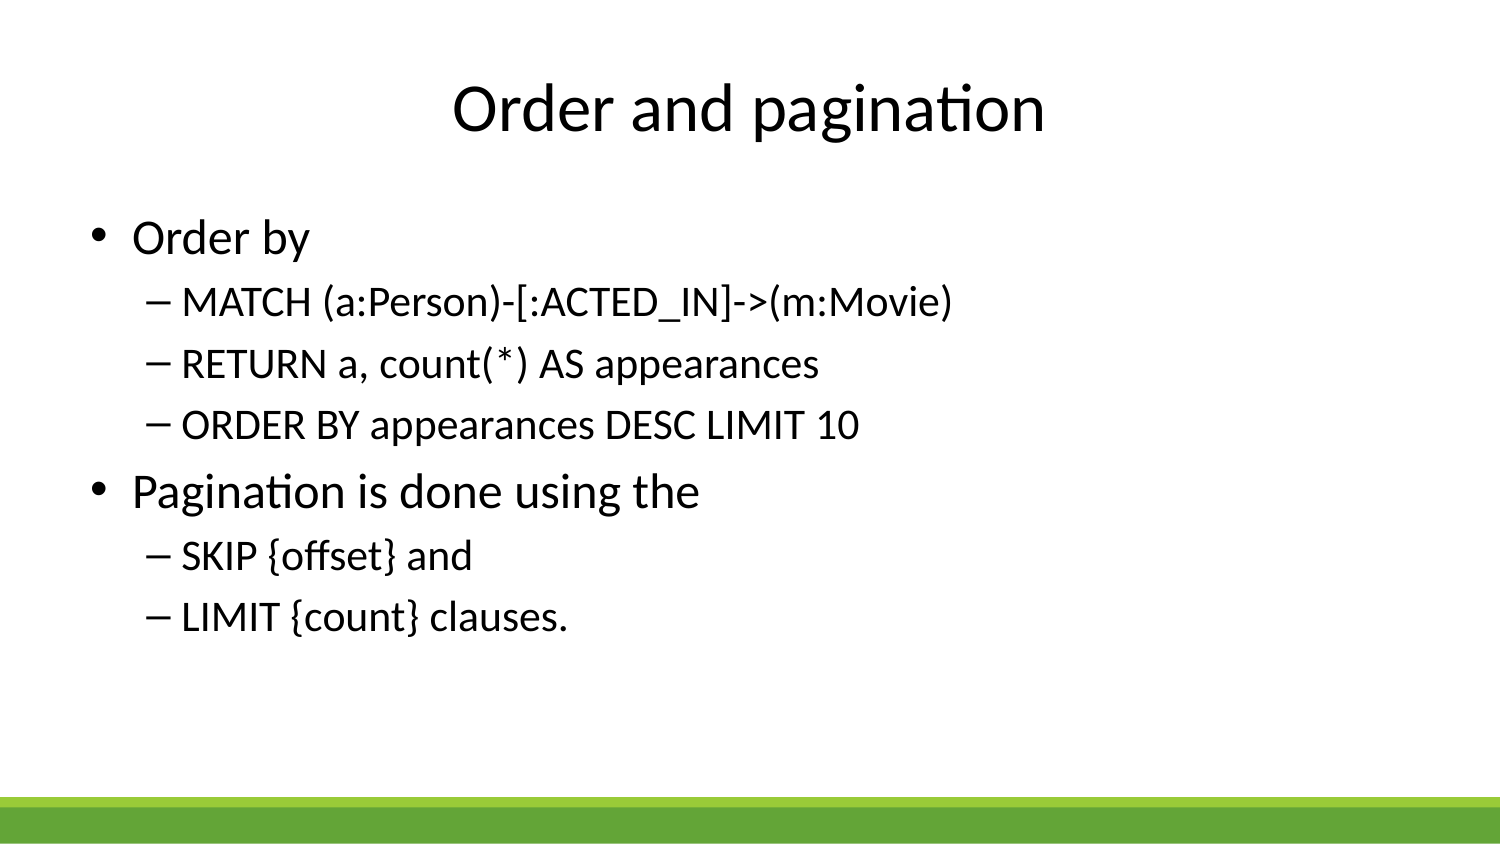

# Order and pagination
Order by
MATCH (a:Person)-[:ACTED_IN]->(m:Movie)
RETURN a, count(*) AS appearances
ORDER BY appearances DESC LIMIT 10
Pagination is done using the
SKIP {offset} and
LIMIT {count} clauses.